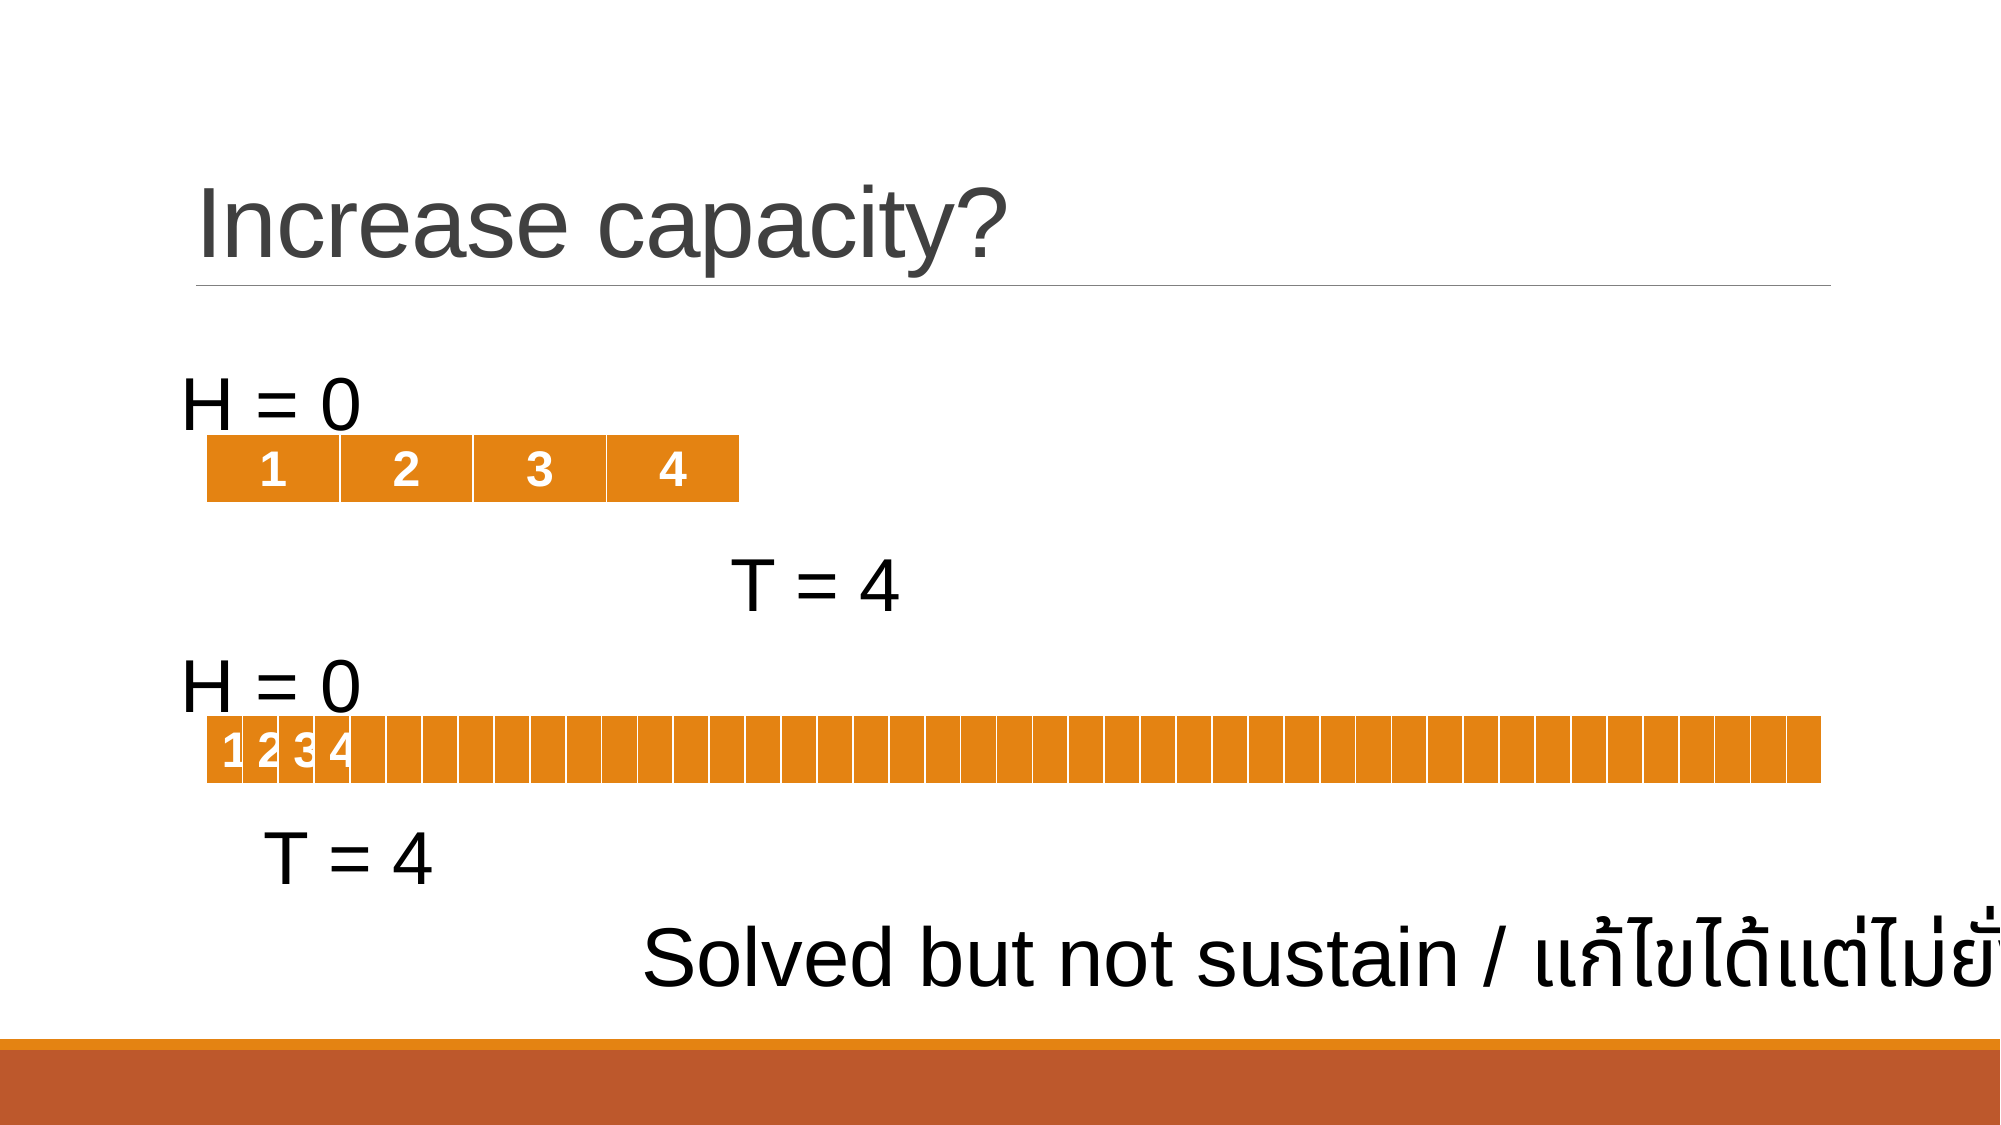

# Increase capacity?
H = 0
| 1 | 2 | 3 | 4 |
| --- | --- | --- | --- |
T = 4
H = 0
| 1 | 2 | 3 | 4 |  |  |  |  |  |  |  |  |  |  |  |  |  |  |  |  |  |  |  |  |  |  |  |  |  |  |  |  |  |  |  |  |  |  |  |  |  |  |  |  |  |
| --- | --- | --- | --- | --- | --- | --- | --- | --- | --- | --- | --- | --- | --- | --- | --- | --- | --- | --- | --- | --- | --- | --- | --- | --- | --- | --- | --- | --- | --- | --- | --- | --- | --- | --- | --- | --- | --- | --- | --- | --- | --- | --- | --- | --- |
T = 4
Solved but not sustain / แก้ไขได้แต่ไม่ยั่งยืน